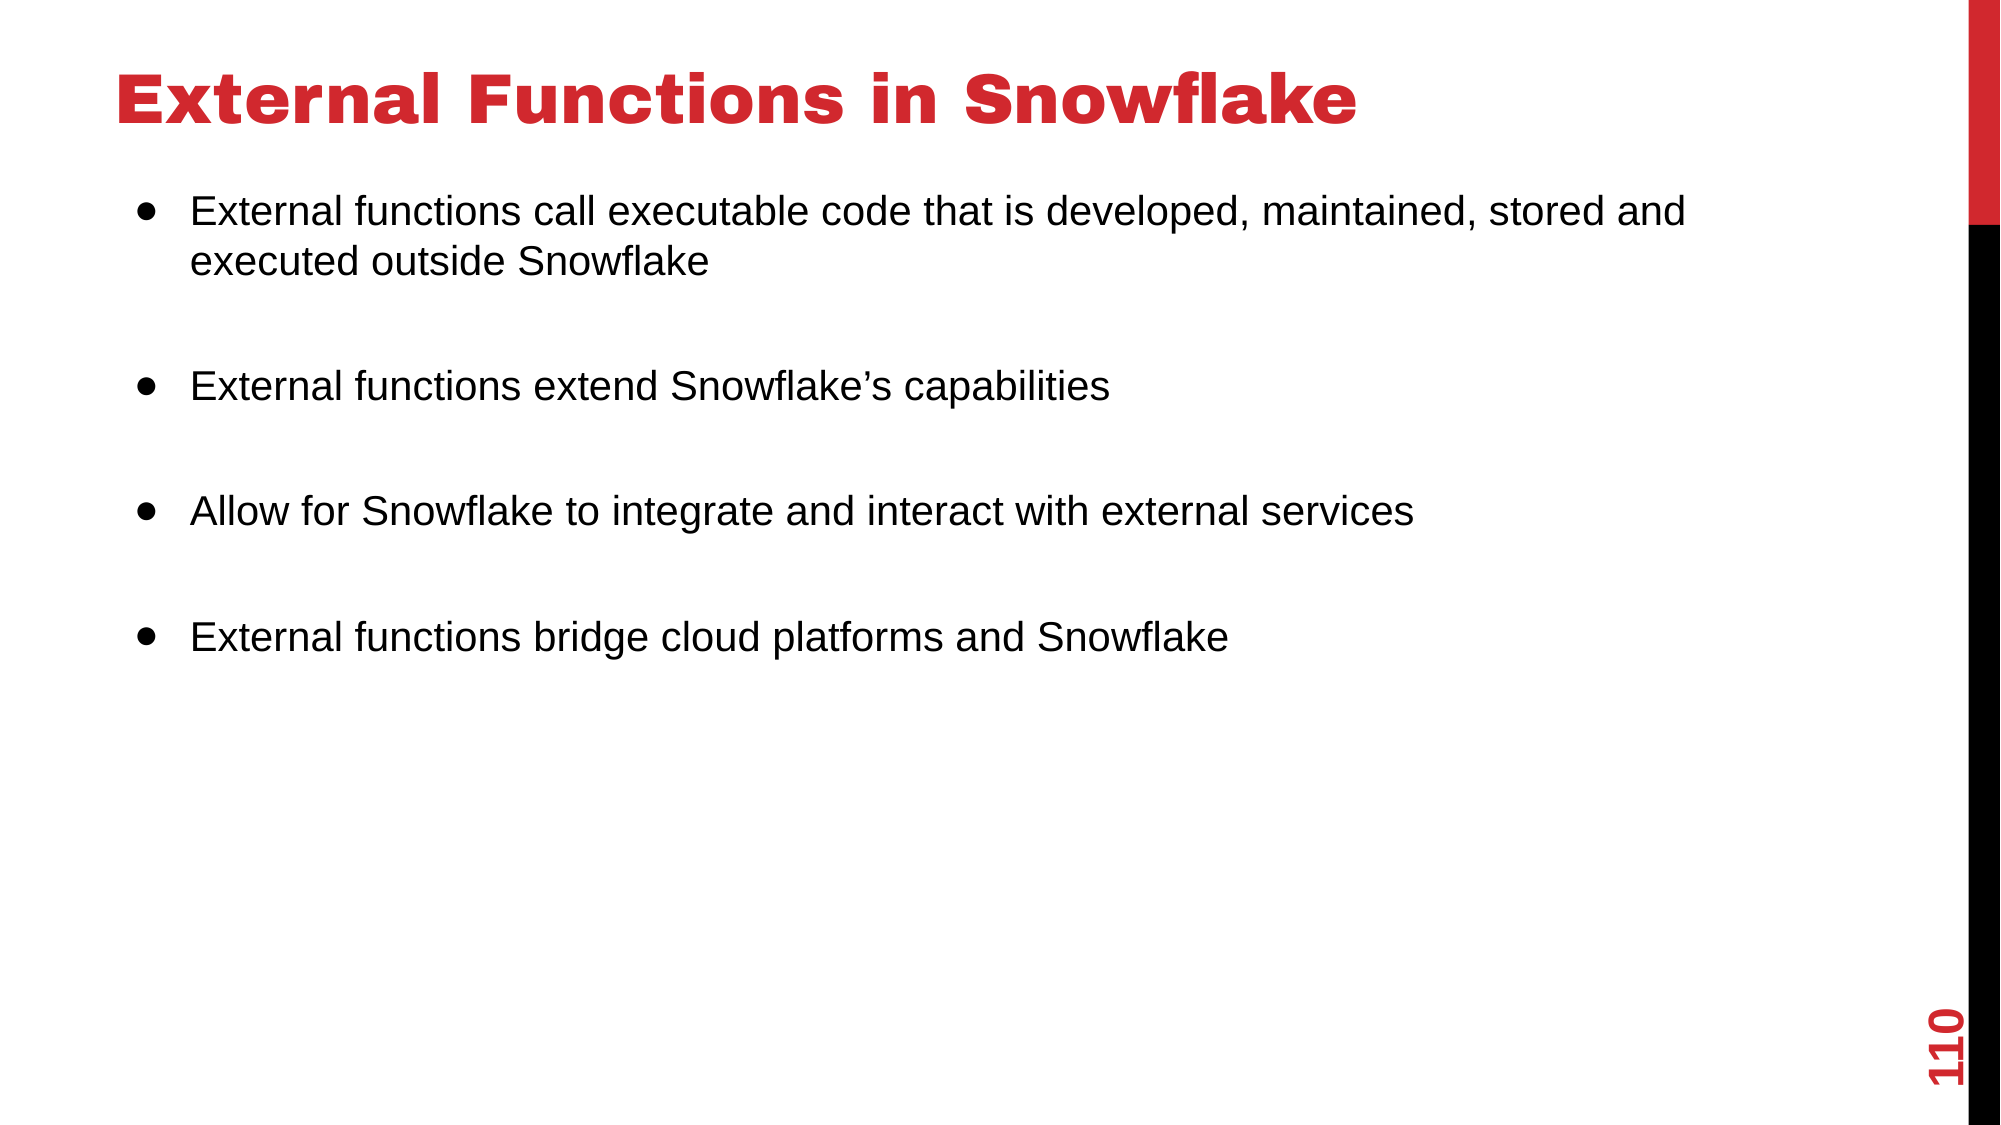

# External Functions in Snowflake
External functions call executable code that is developed, maintained, stored and executed outside Snowflake

External functions extend Snowflake’s capabilities

Allow for Snowflake to integrate and interact with external services

External functions bridge cloud platforms and Snowflake

110